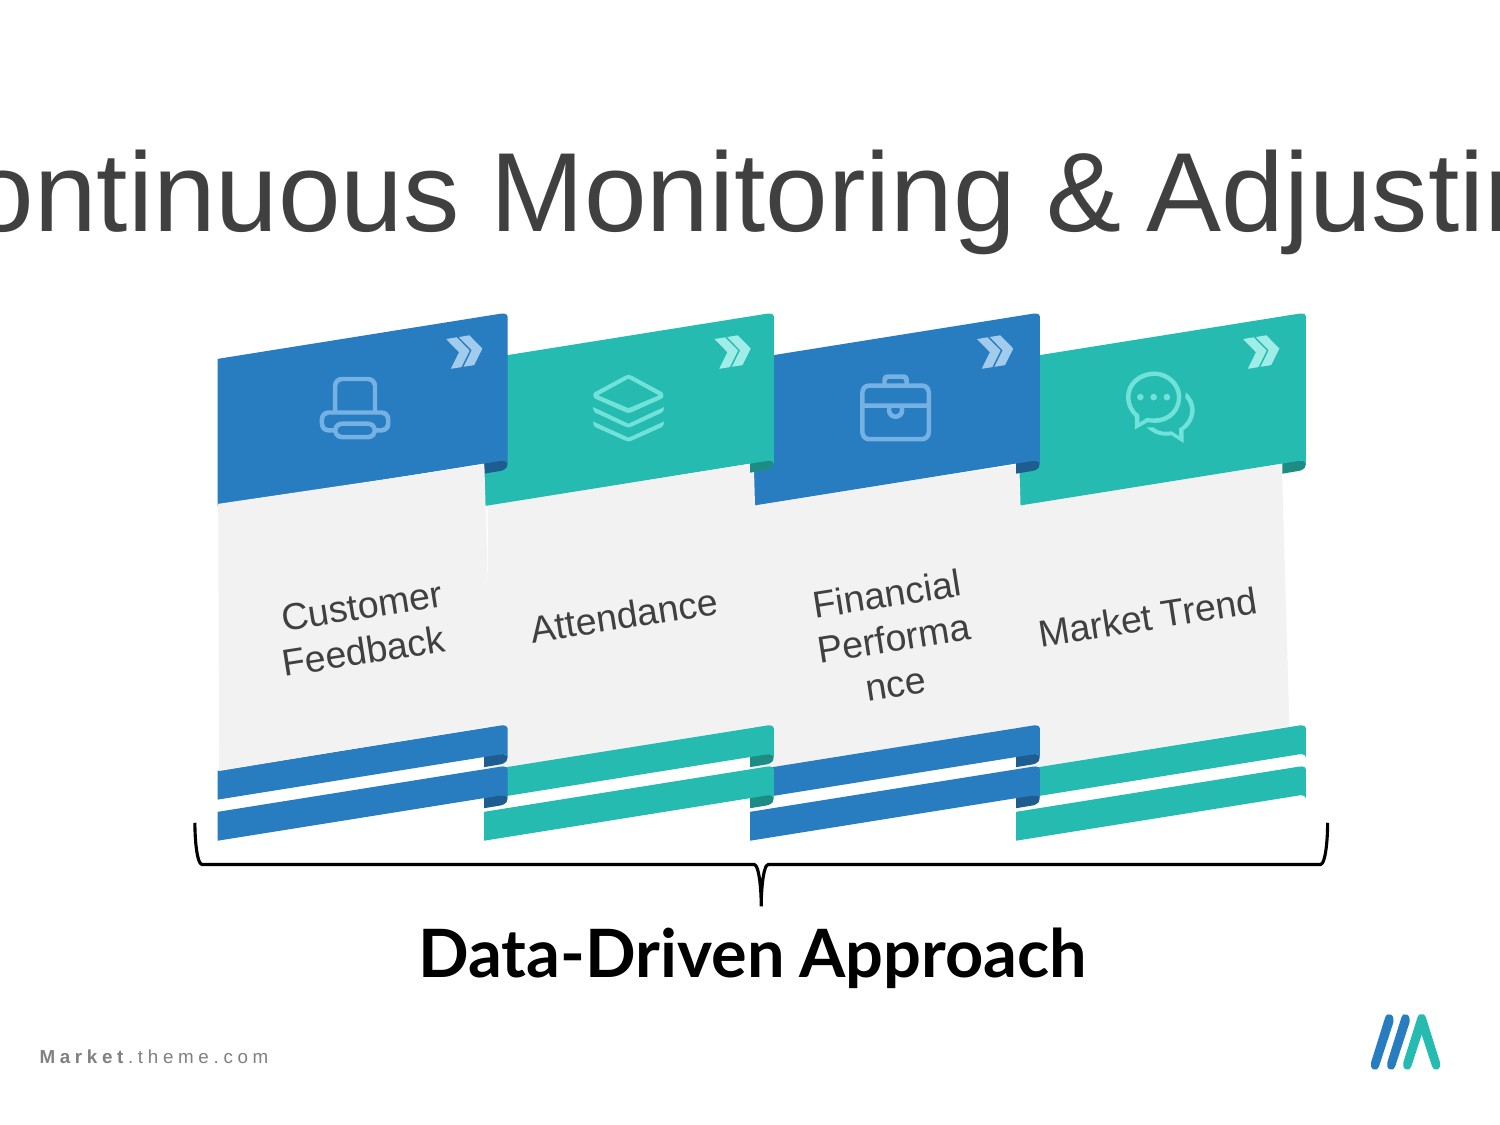

Continuous Monitoring & Adjusting

Financial Performance
Customer Feedback
Attendance
Market Trend
Data-Driven Approach